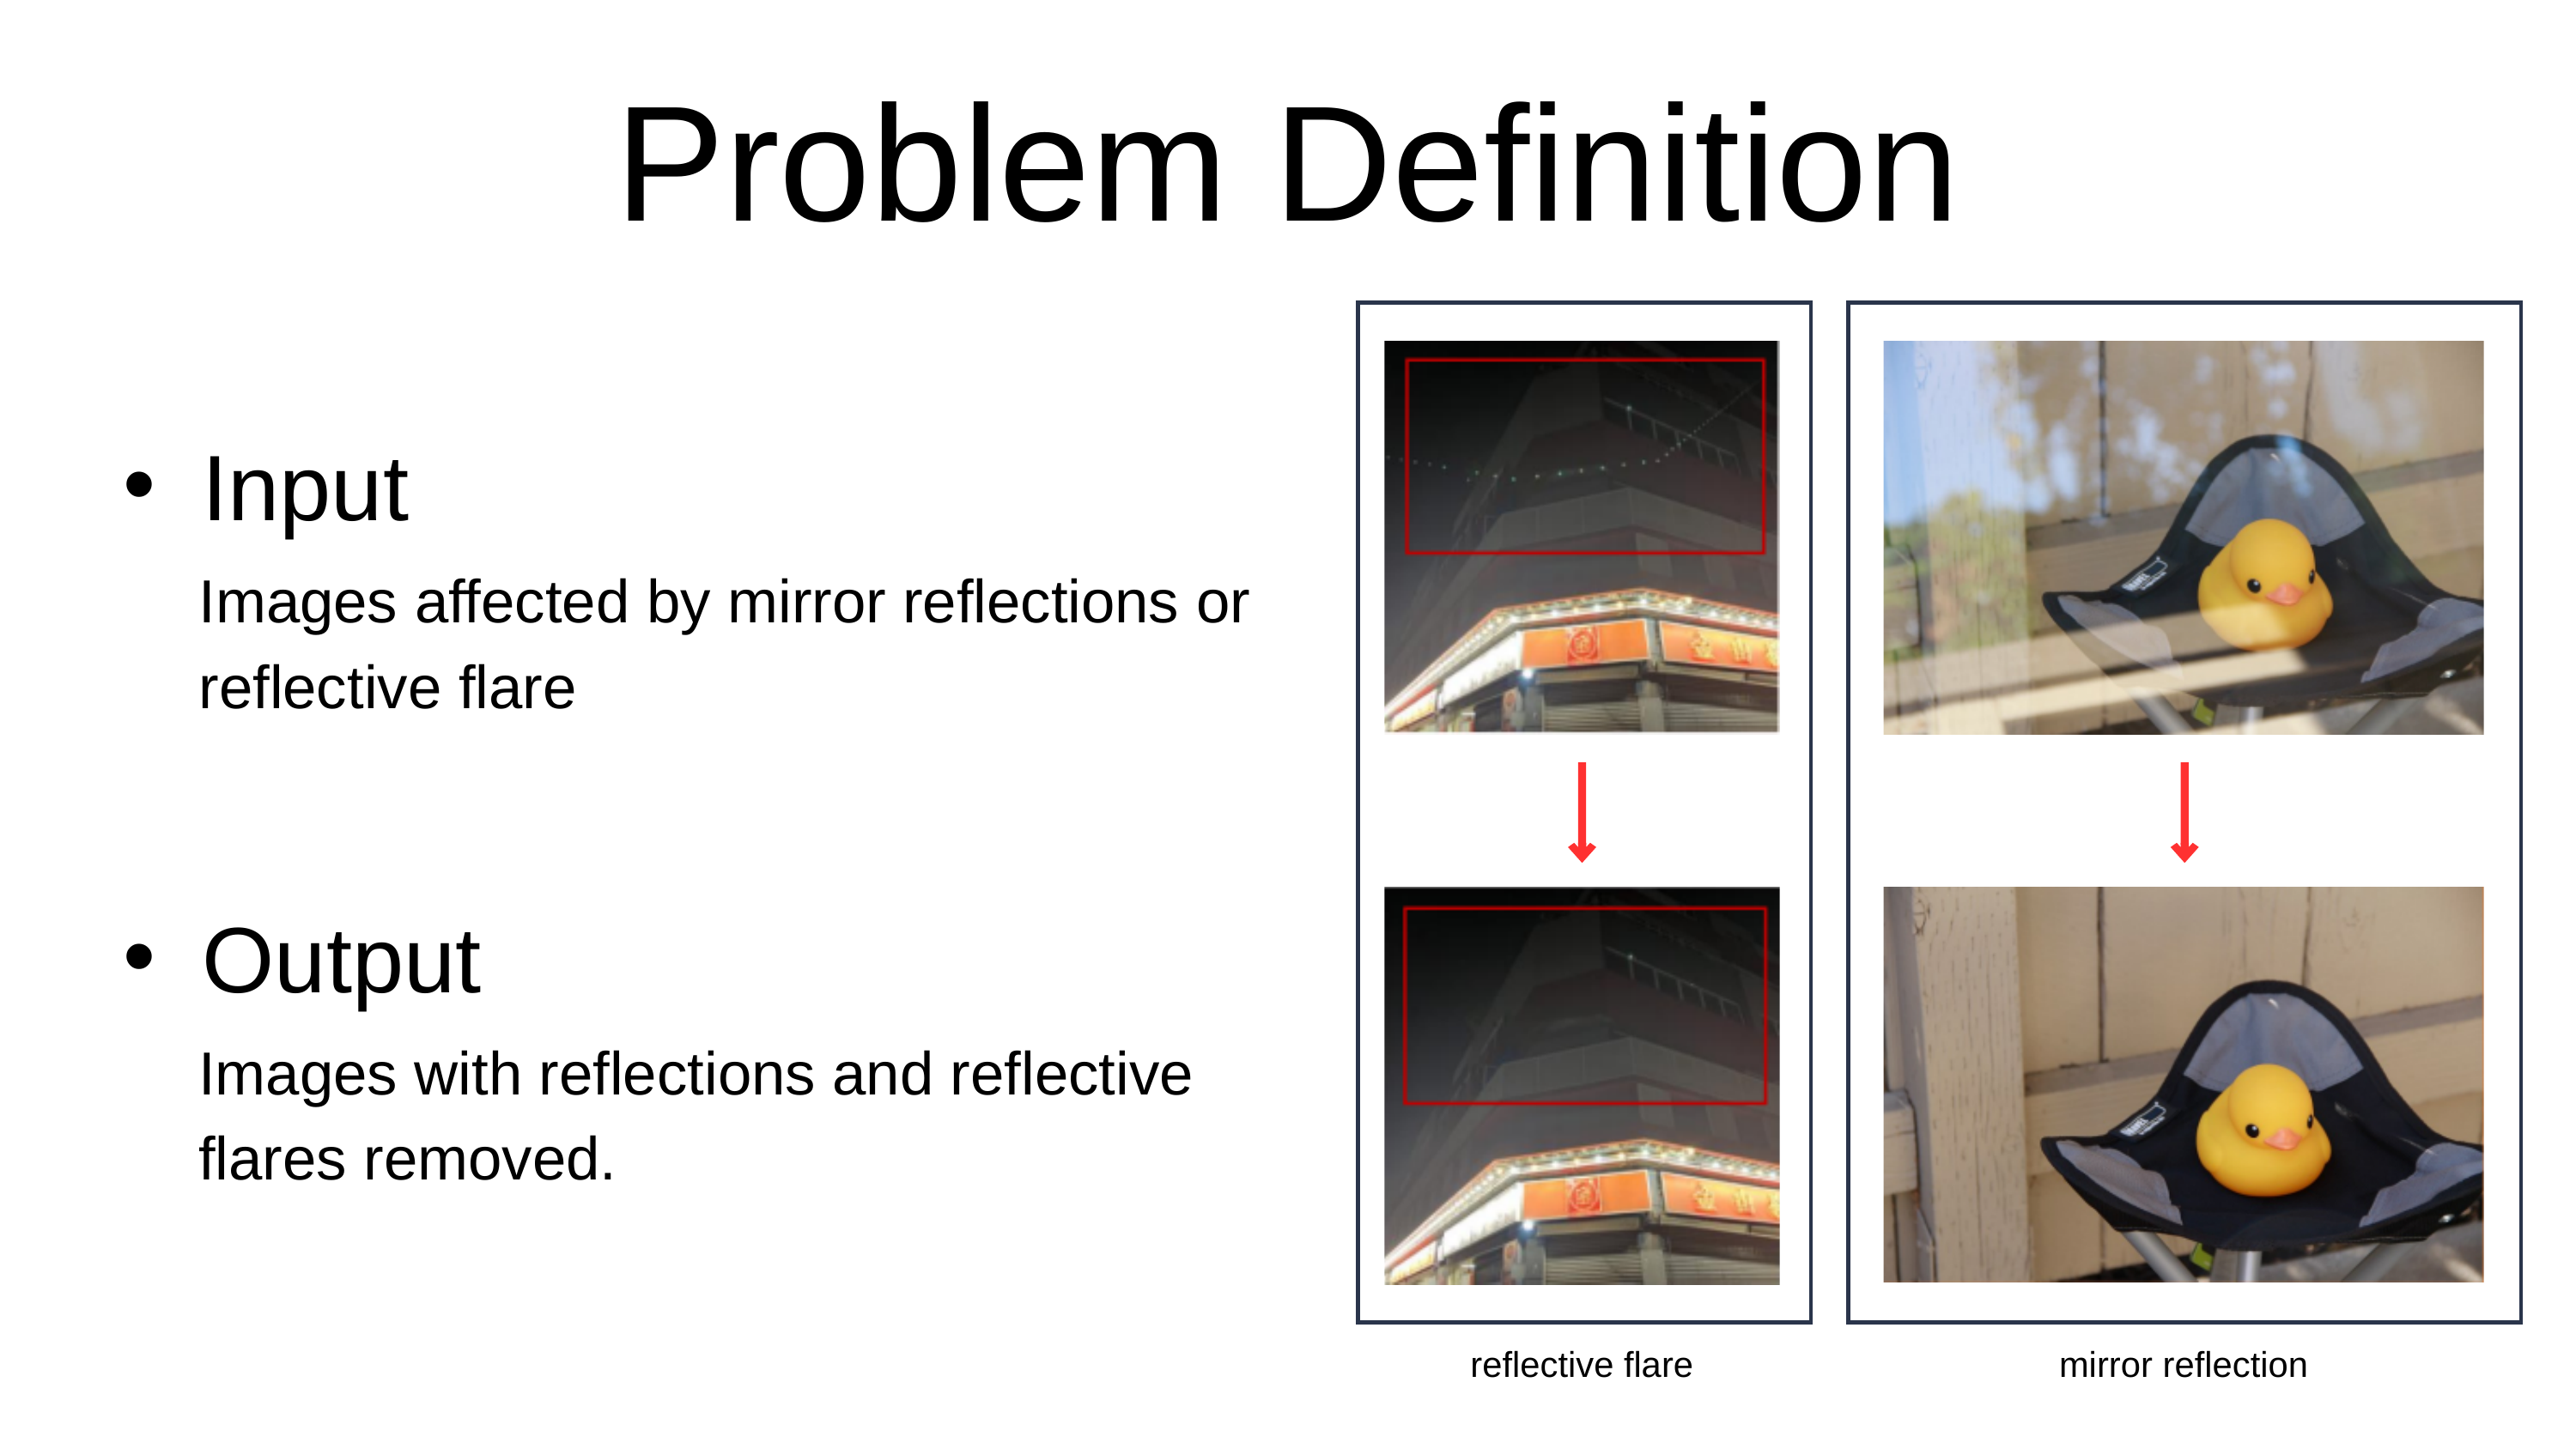

Problem Definition

Input
Images affected by mirror reflections or reflective flare

Output

Images with reflections and reflective flares removed.
reflective flare
mirror reflection